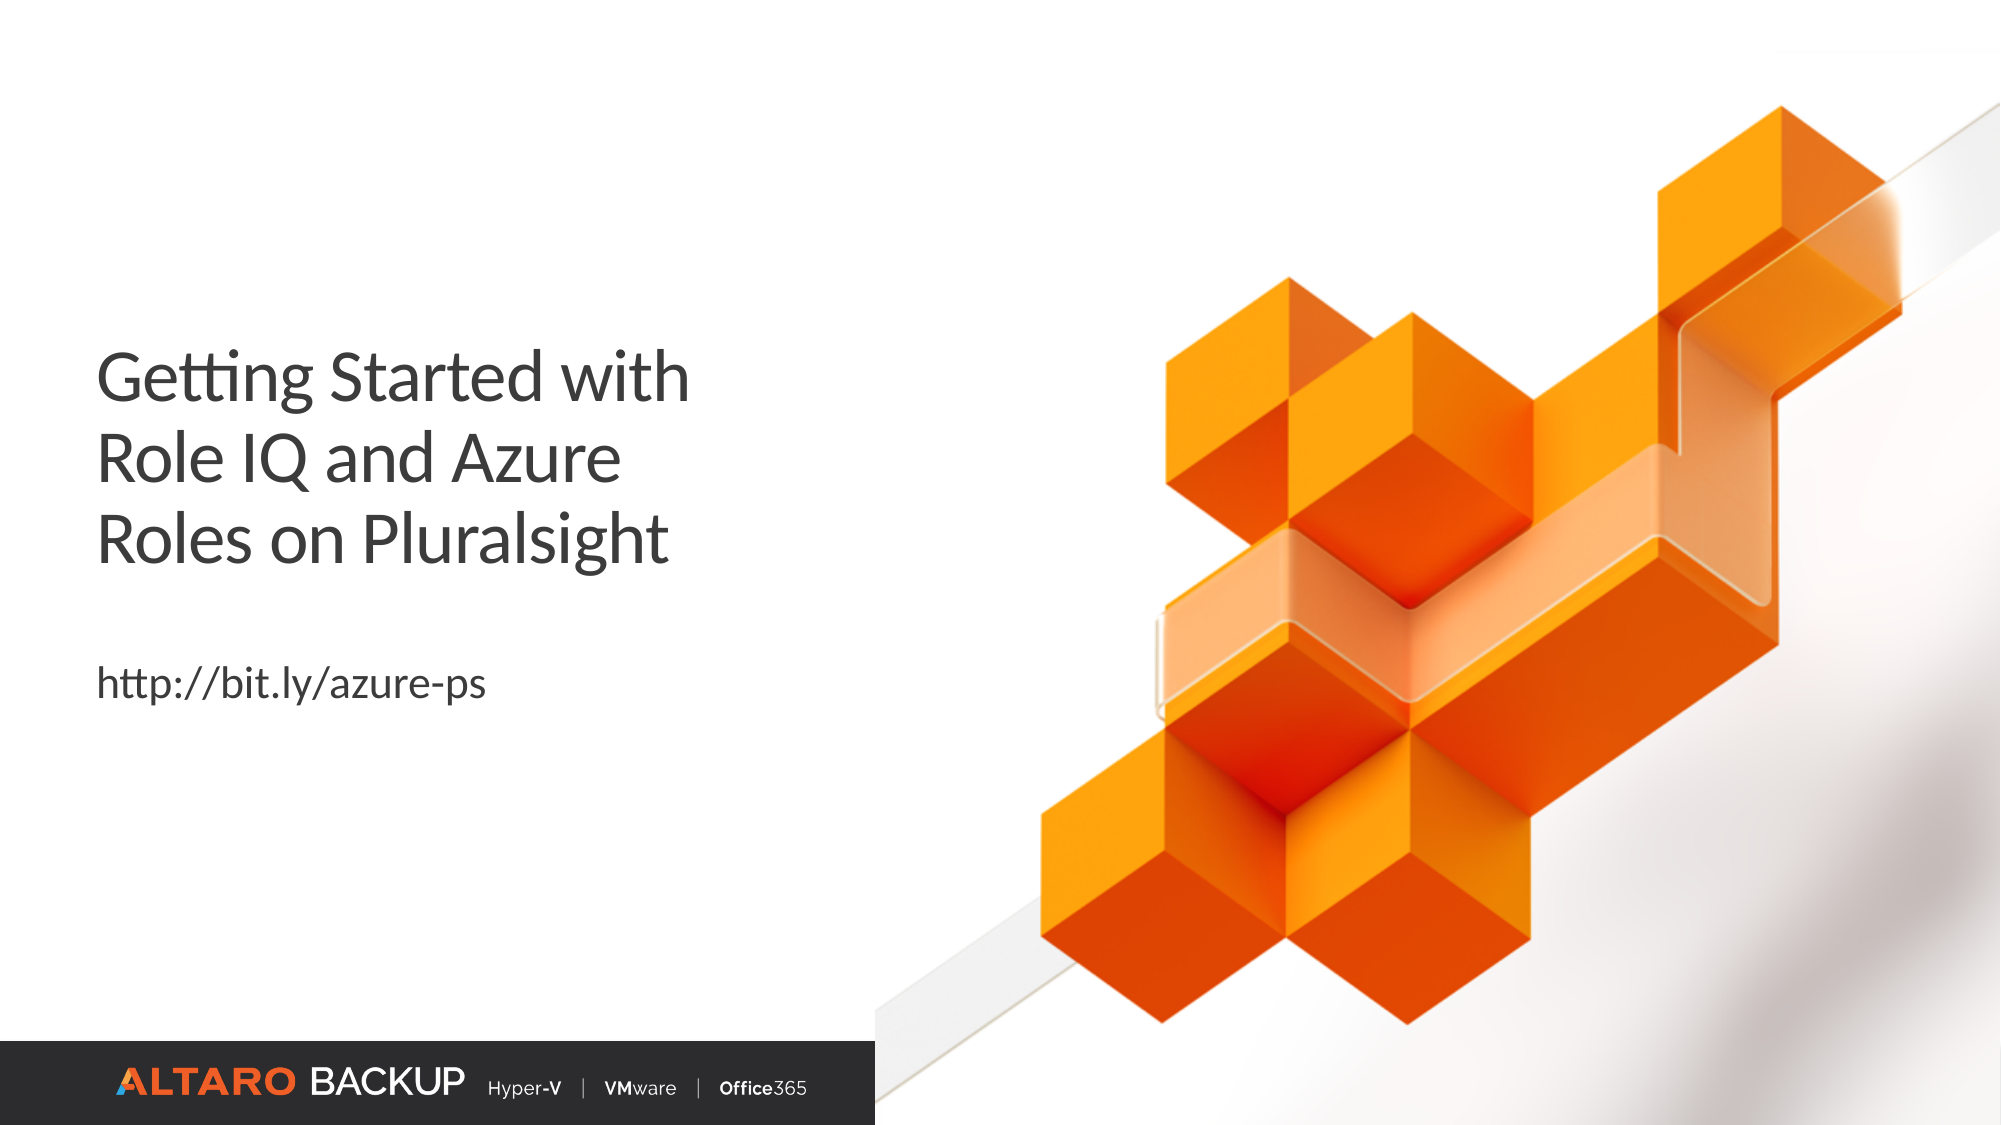

# Getting Started with Role IQ and Azure Roles on Pluralsight
http://bit.ly/azure-ps